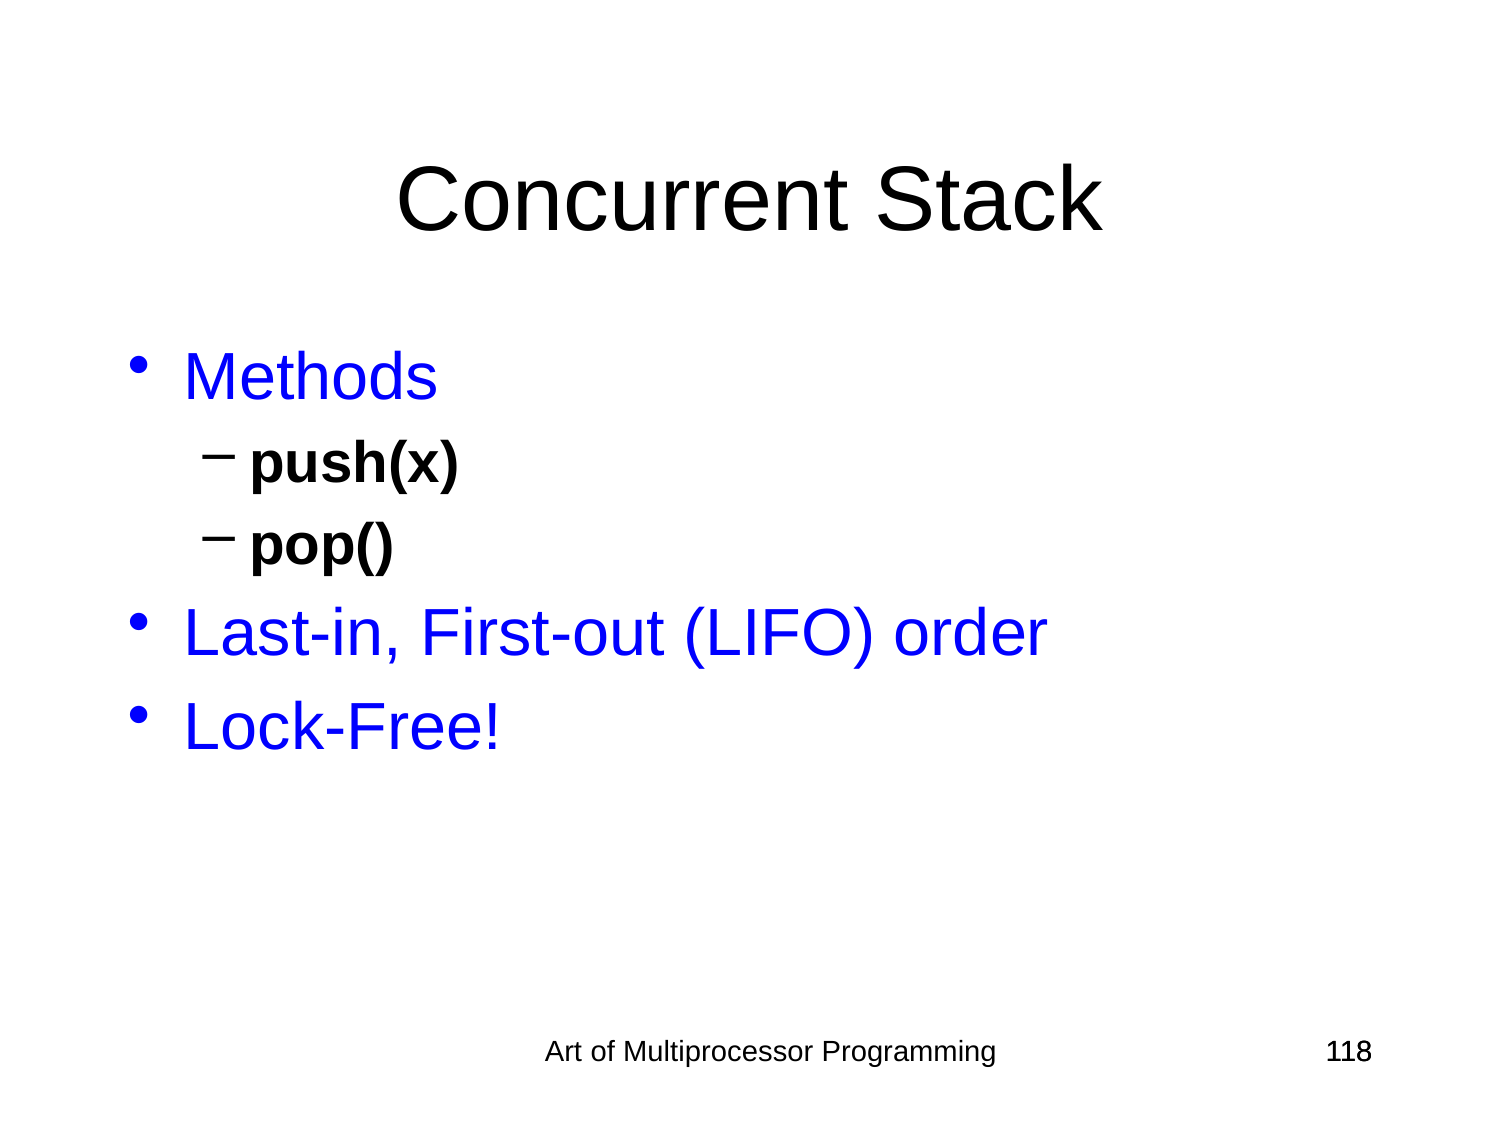

Concurrent Stack
Methods
push(x)
pop()
Last-in, First-out (LIFO) order
Lock-Free!
Art of Multiprocessor Programming
118
118